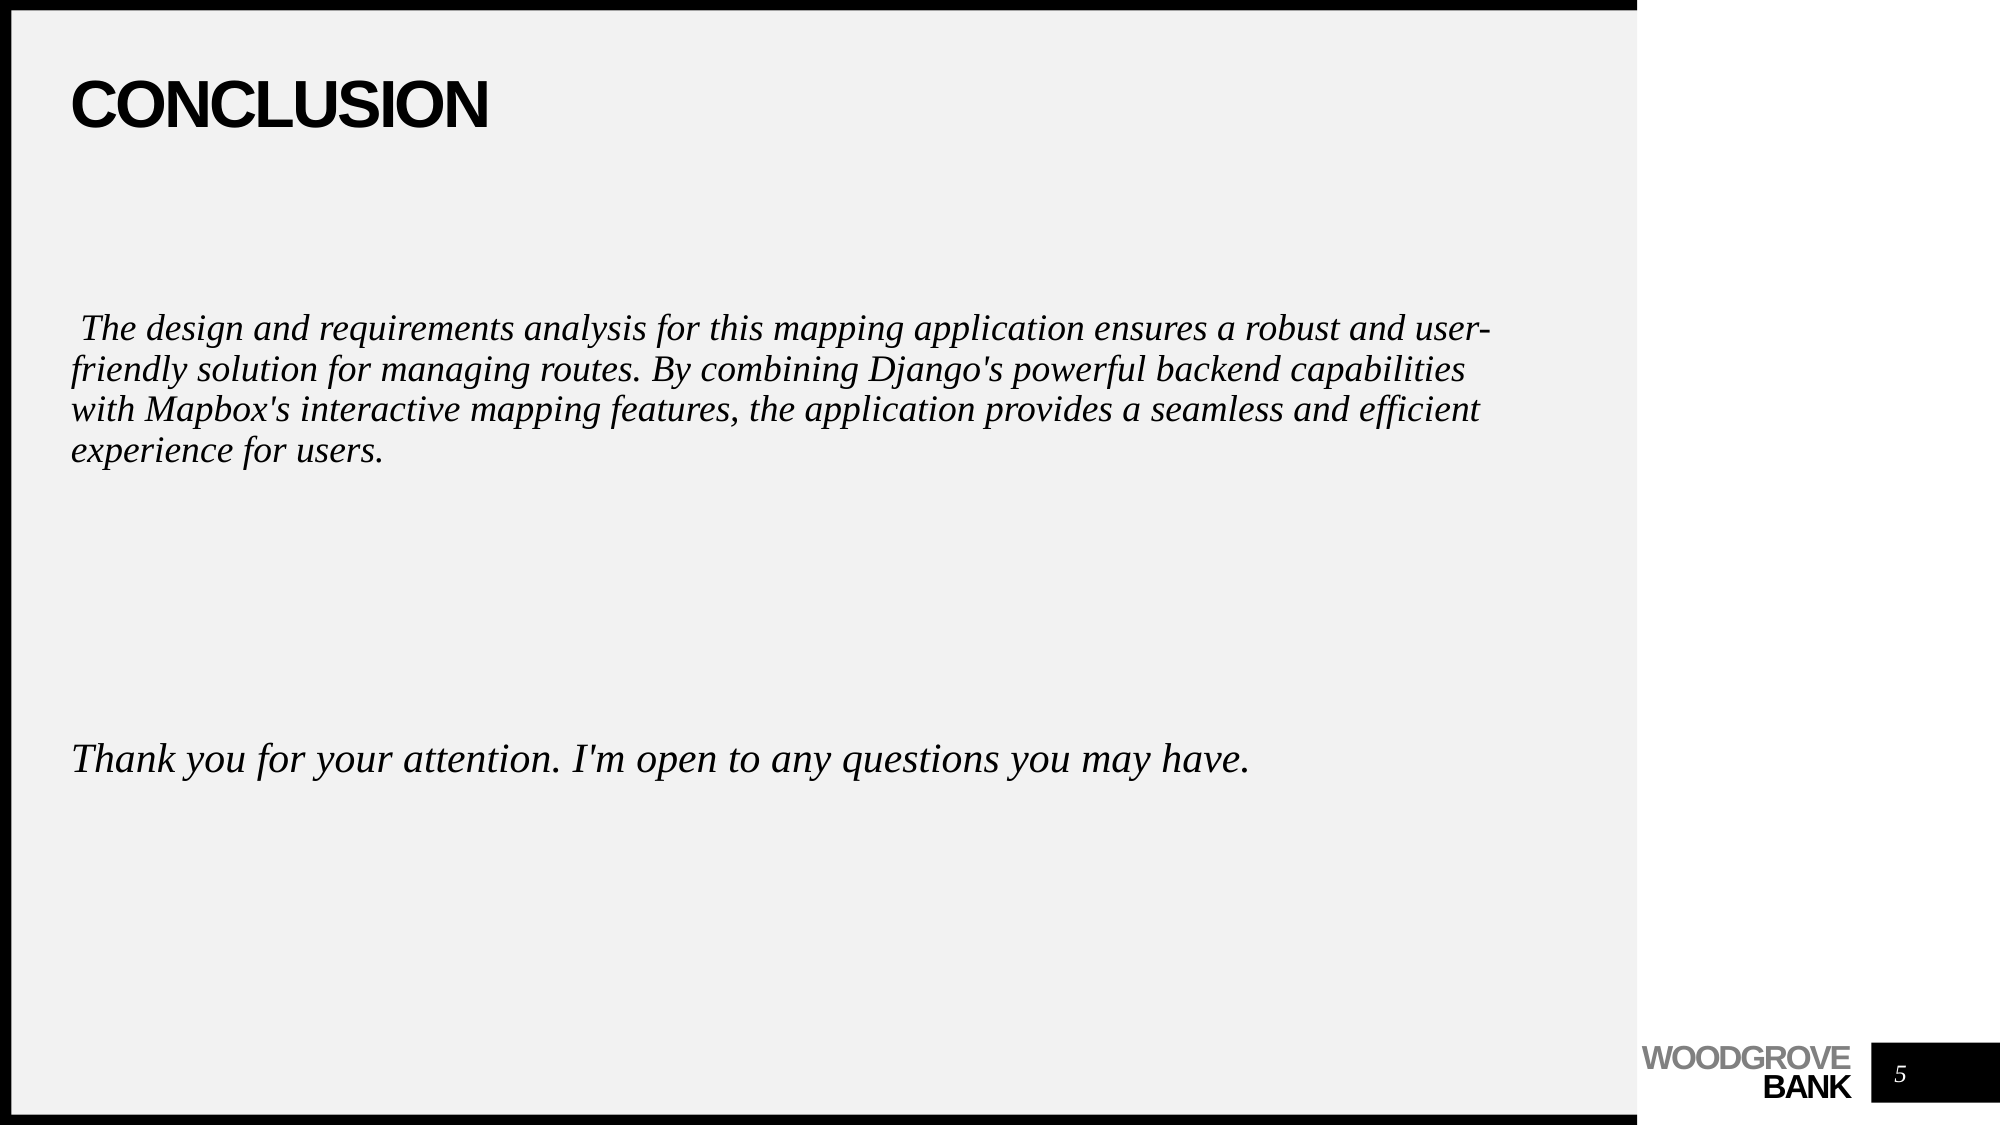

# Conclusion
 The design and requirements analysis for this mapping application ensures a robust and user-friendly solution for managing routes. By combining Django's powerful backend capabilities with Mapbox's interactive mapping features, the application provides a seamless and efficient experience for users.

Thank you for your attention. I'm open to any questions you may have.
5